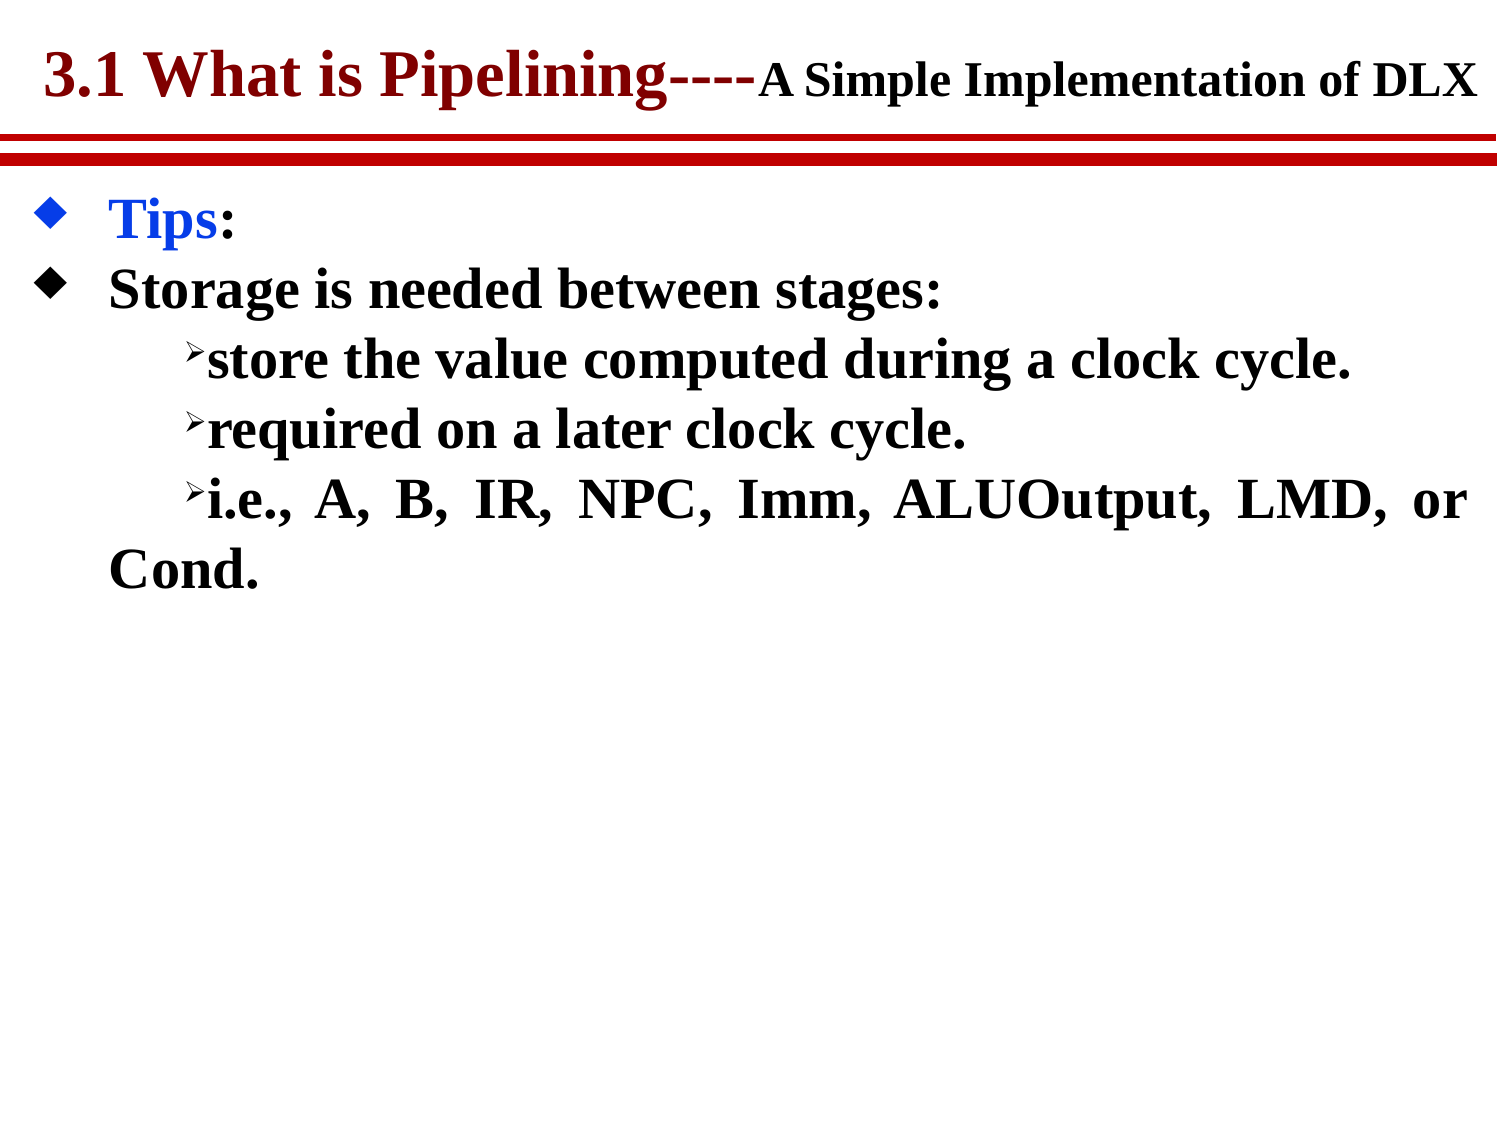

# 3.1 What is Pipelining----A Simple Implementation of DLX
Tips:
Storage is needed between stages:
store the value computed during a clock cycle.
required on a later clock cycle.
i.e., A, B, IR, NPC, Imm, ALUOutput, LMD, or Cond.